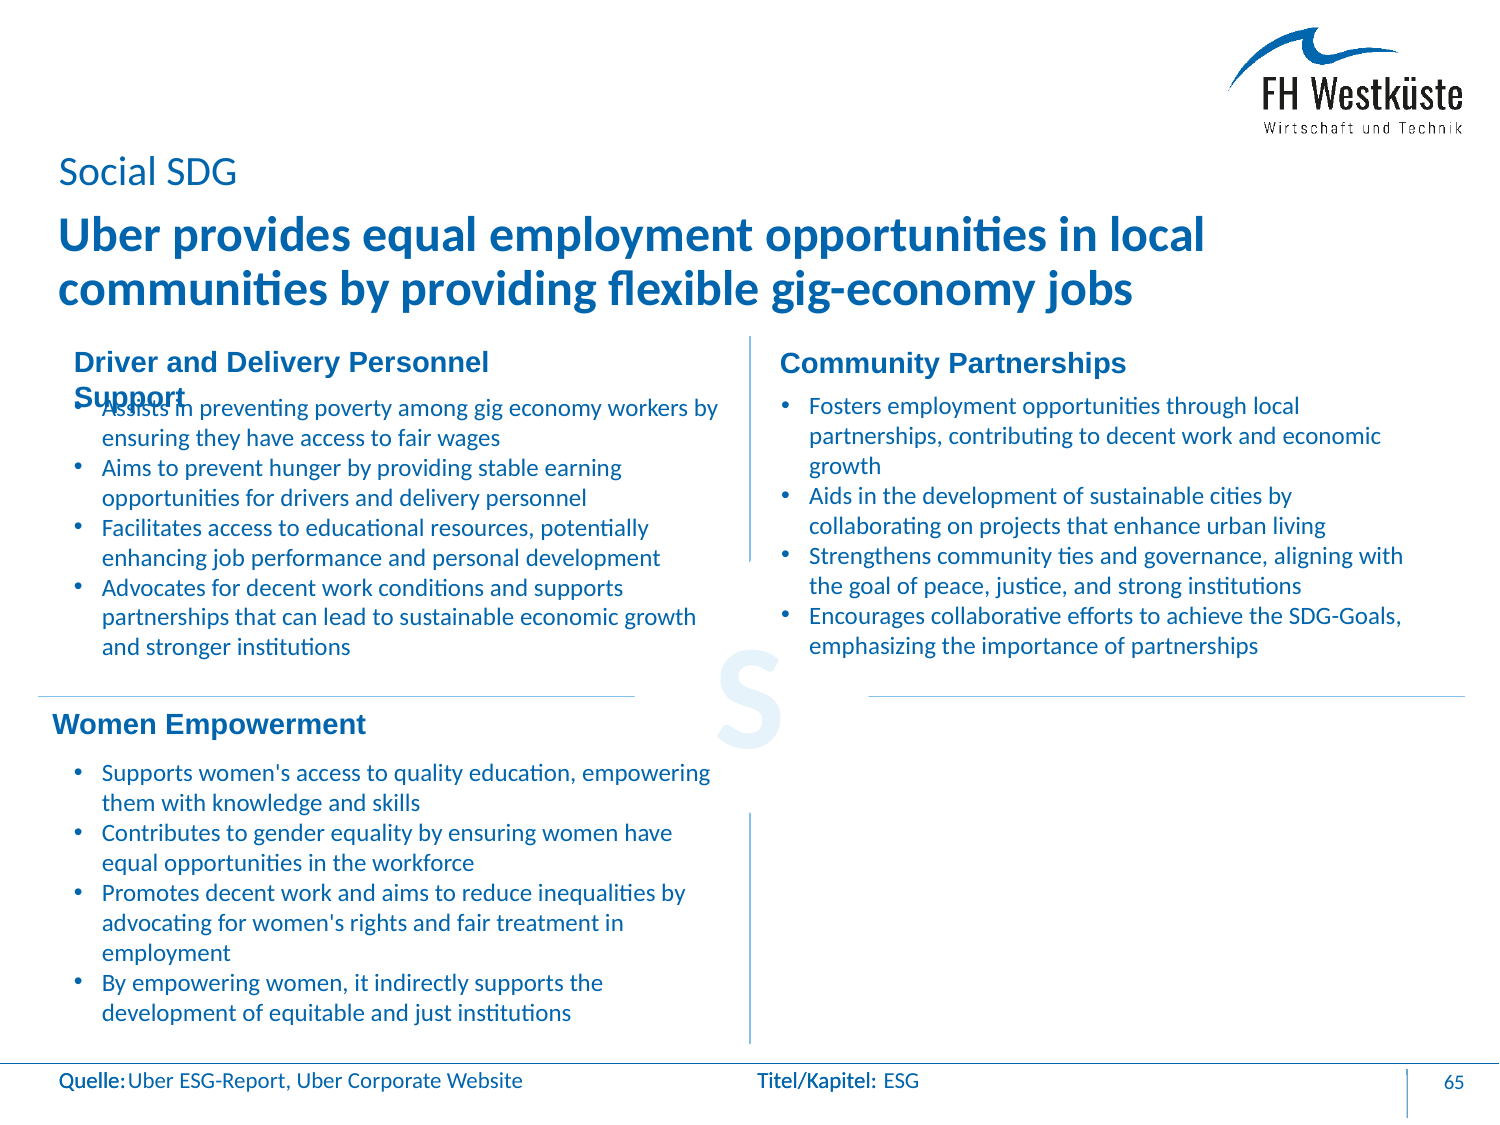

Social SDG
# Uber provides equal employment opportunities in local communities by providing flexible gig-economy jobs
Driver and Delivery Personnel Support
Community Partnerships
Fosters employment opportunities through local partnerships, contributing to decent work and economic growth
Aids in the development of sustainable cities by collaborating on projects that enhance urban living
Strengthens community ties and governance, aligning with the goal of peace, justice, and strong institutions
Encourages collaborative efforts to achieve the SDG-Goals, emphasizing the importance of partnerships
Assists in preventing poverty among gig economy workers by ensuring they have access to fair wages
Aims to prevent hunger by providing stable earning opportunities for drivers and delivery personnel
Facilitates access to educational resources, potentially enhancing job performance and personal development
Advocates for decent work conditions and supports partnerships that can lead to sustainable economic growth and stronger institutions
S

Women Empowerment
Supports women's access to quality education, empowering them with knowledge and skills
Contributes to gender equality by ensuring women have equal opportunities in the workforce
Promotes decent work and aims to reduce inequalities by advocating for women's rights and fair treatment in employment
By empowering women, it indirectly supports the development of equitable and just institutions
Uber ESG-Report, Uber Corporate Website
ESG
65